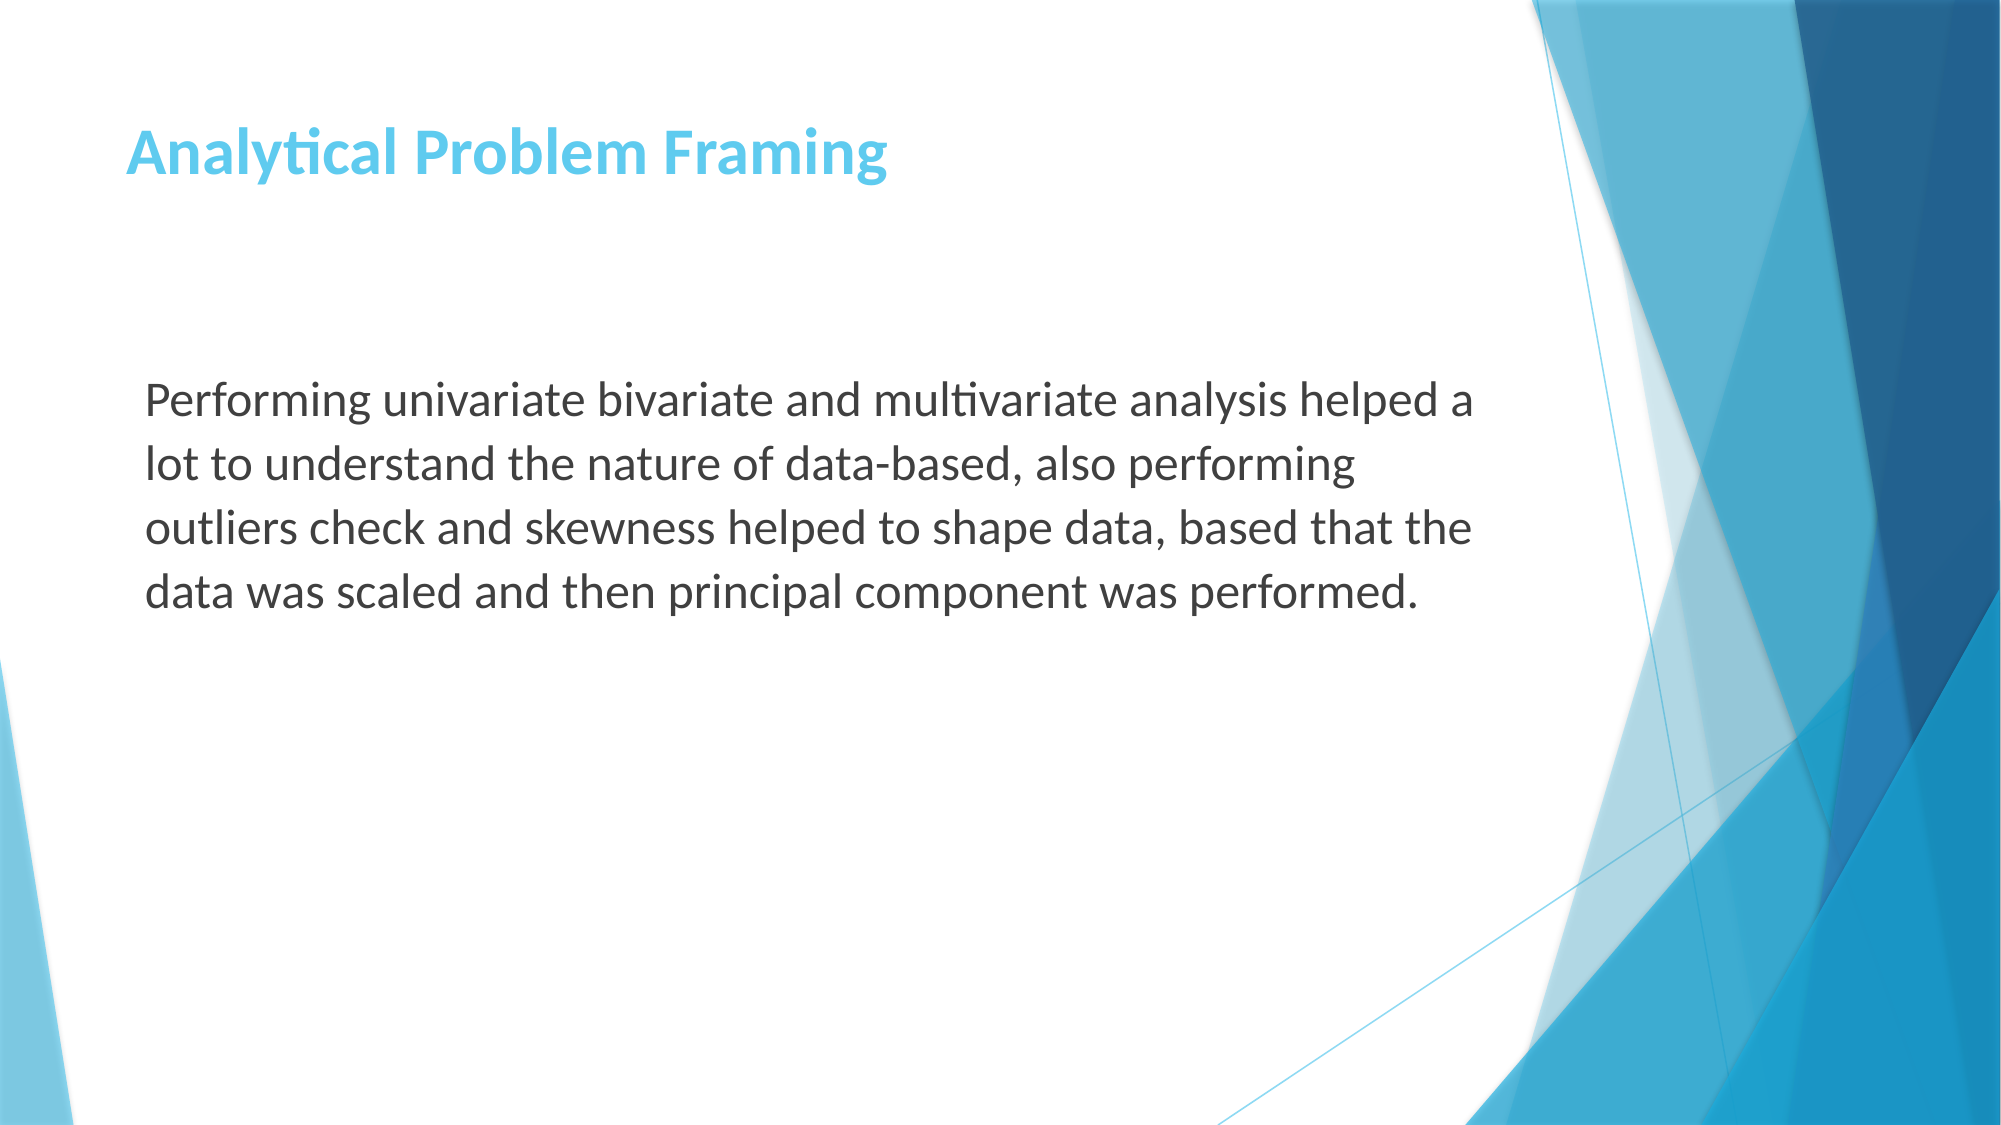

# Analytical Problem Framing
Performing univariate bivariate and multivariate analysis helped a lot to understand the nature of data-based, also performing outliers check and skewness helped to shape data, based that the data was scaled and then principal component was performed.